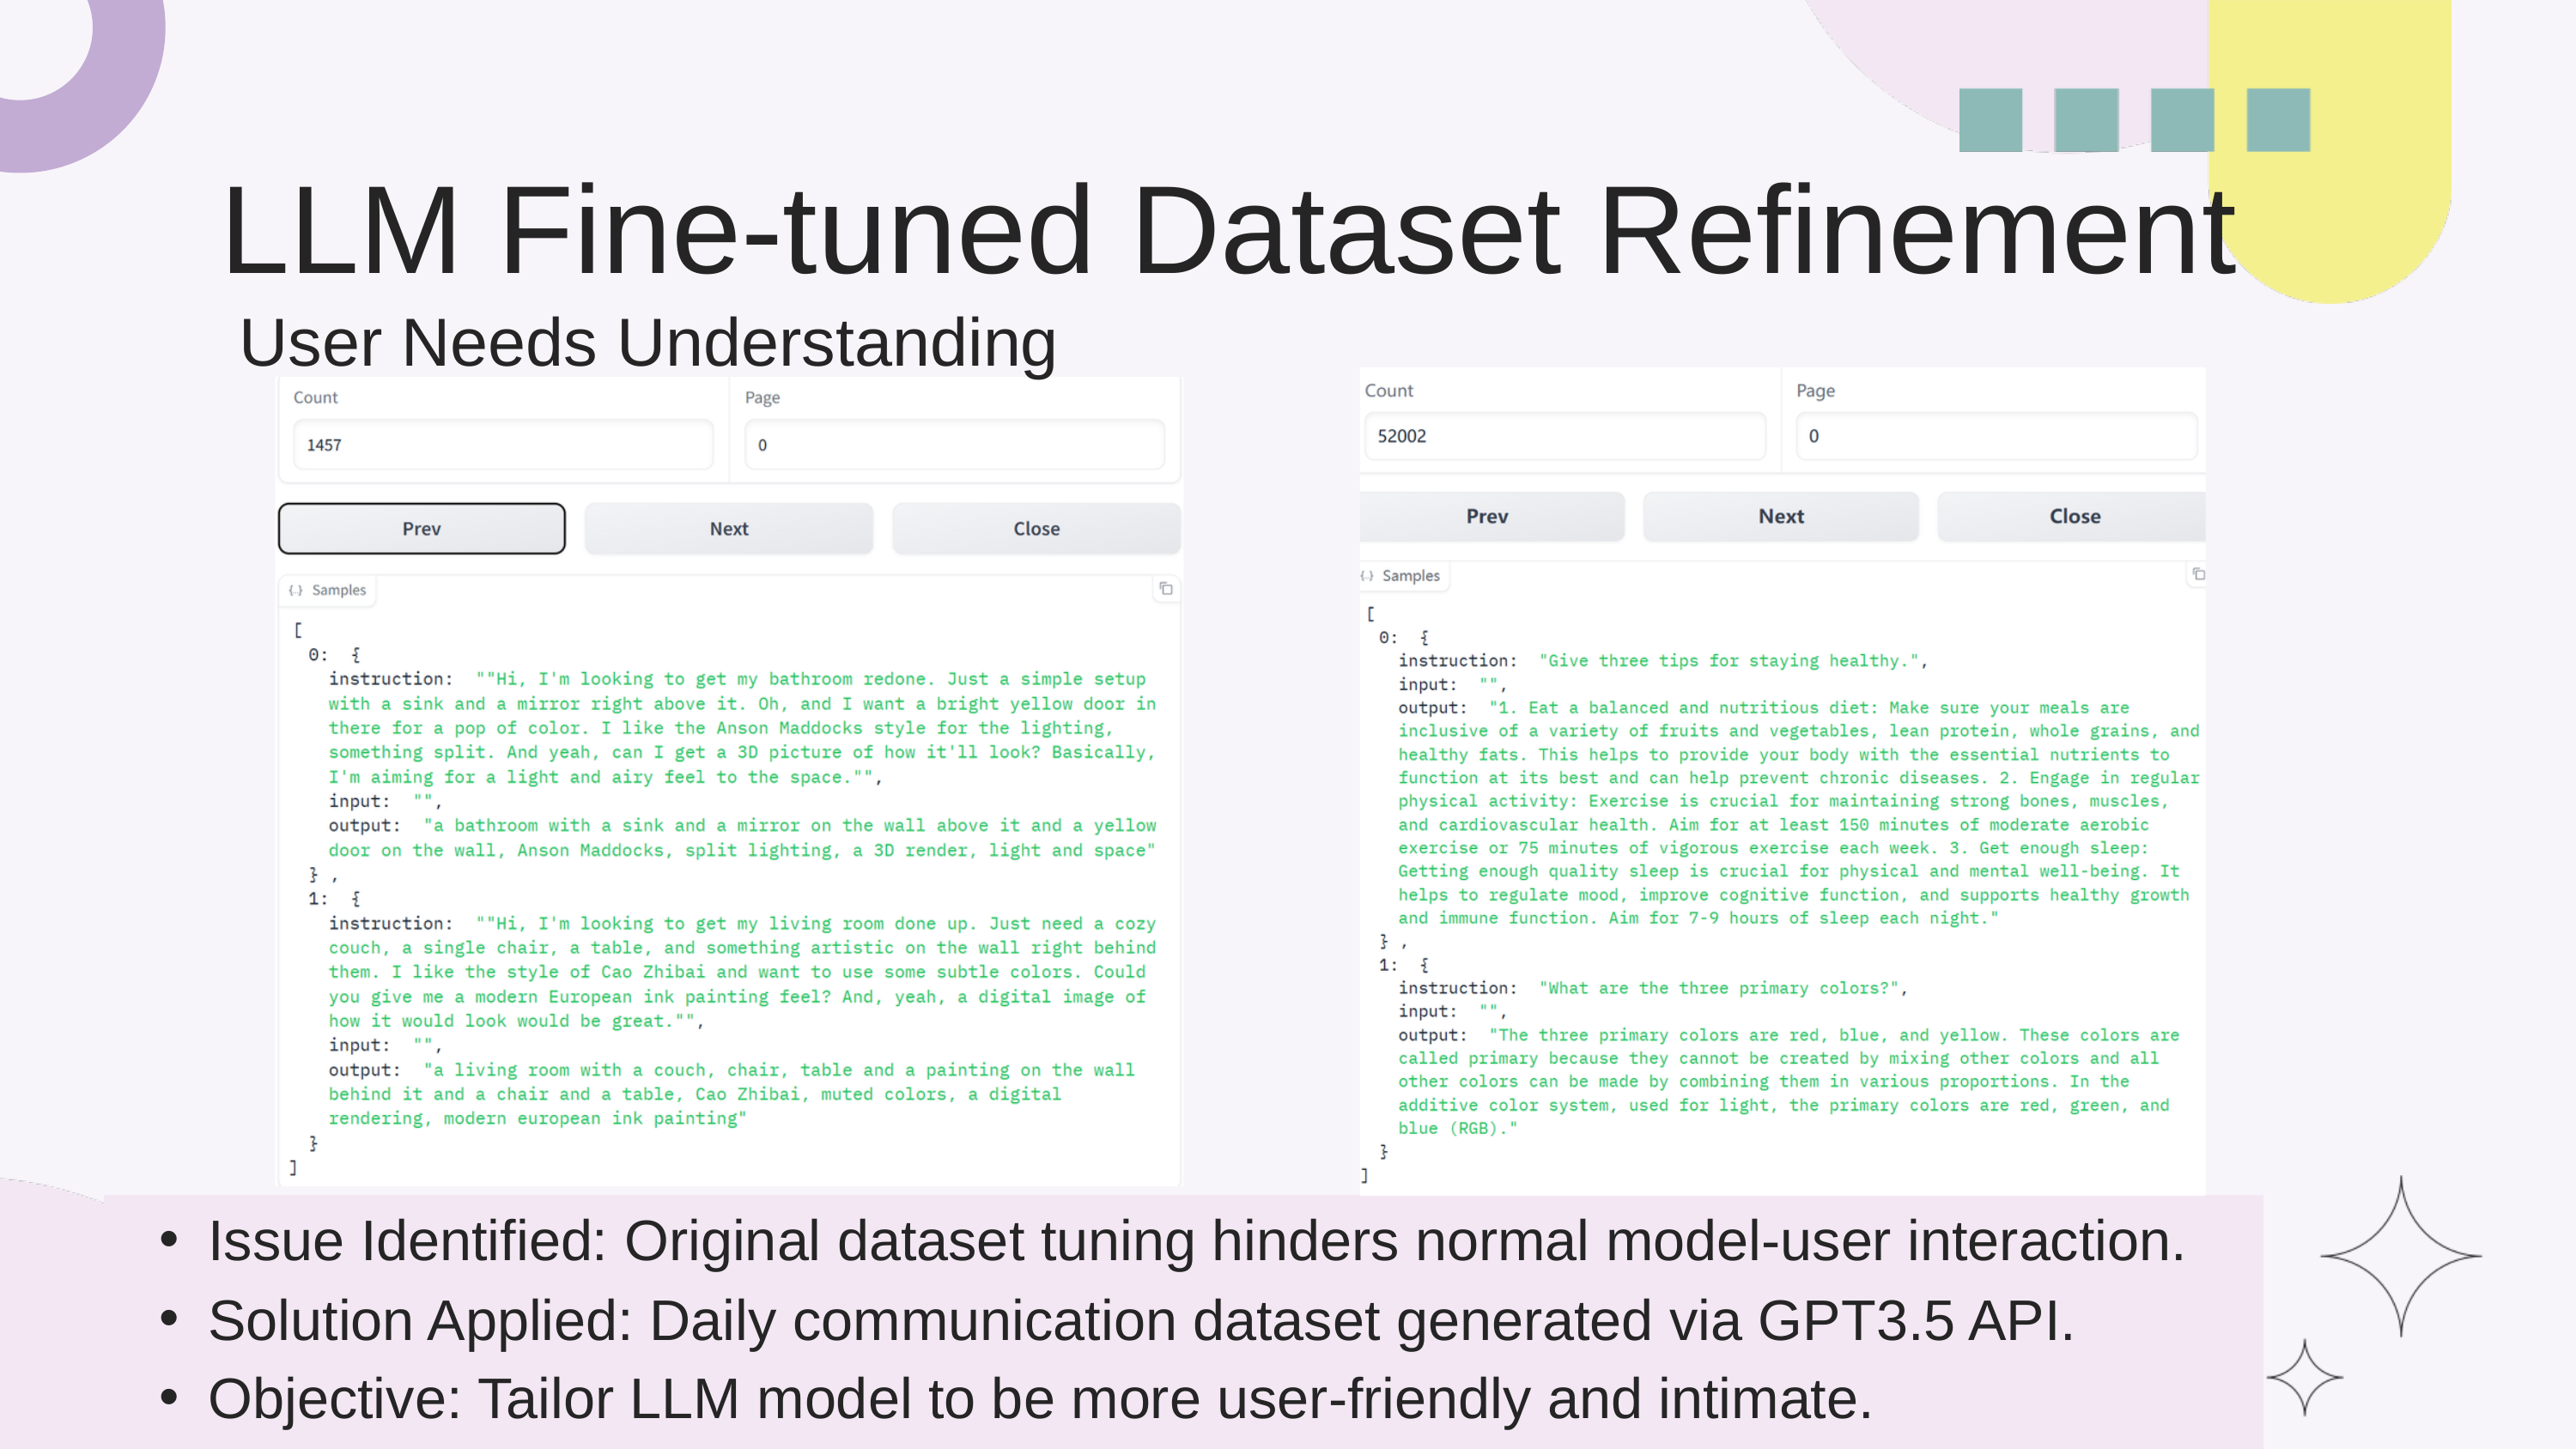

LLM Fine-tuned Dataset Refinement
 User Needs Understanding

Issue Identified: Original dataset tuning hinders normal model-user interaction.
Solution Applied: Daily communication dataset generated via GPT3.5 API.
Objective: Tailor LLM model to be more user-friendly and intimate.